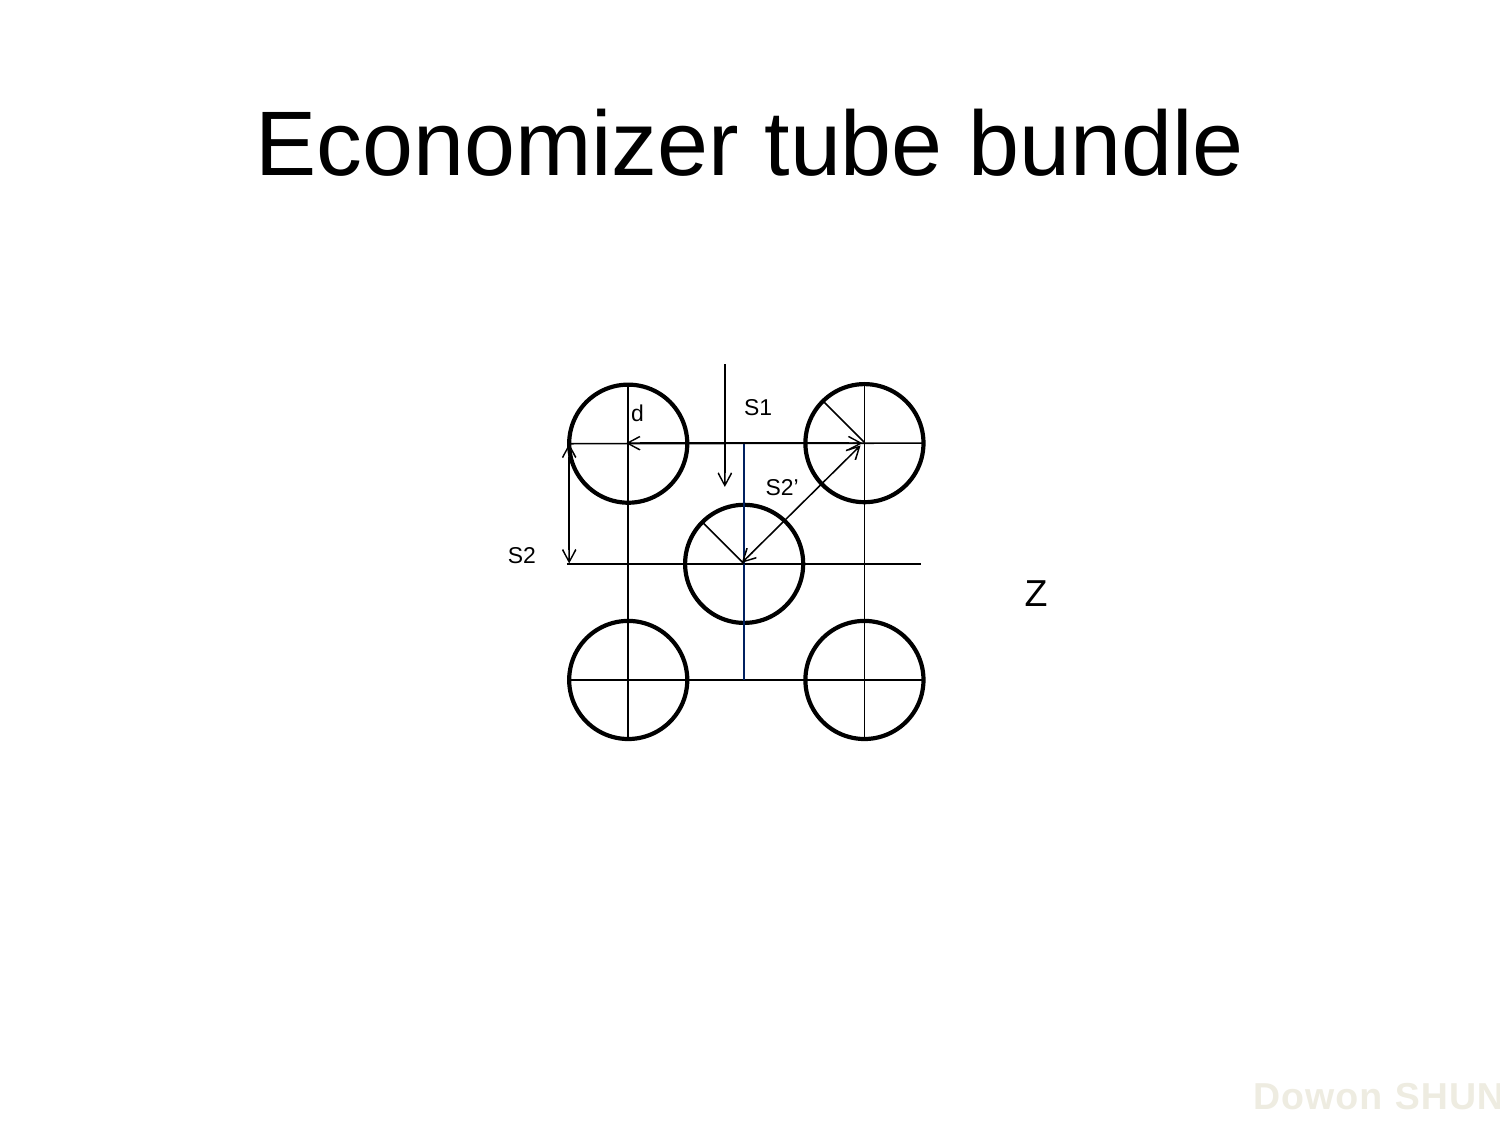

# Economizer tube bundle

S1
d
S2

S2’

Z